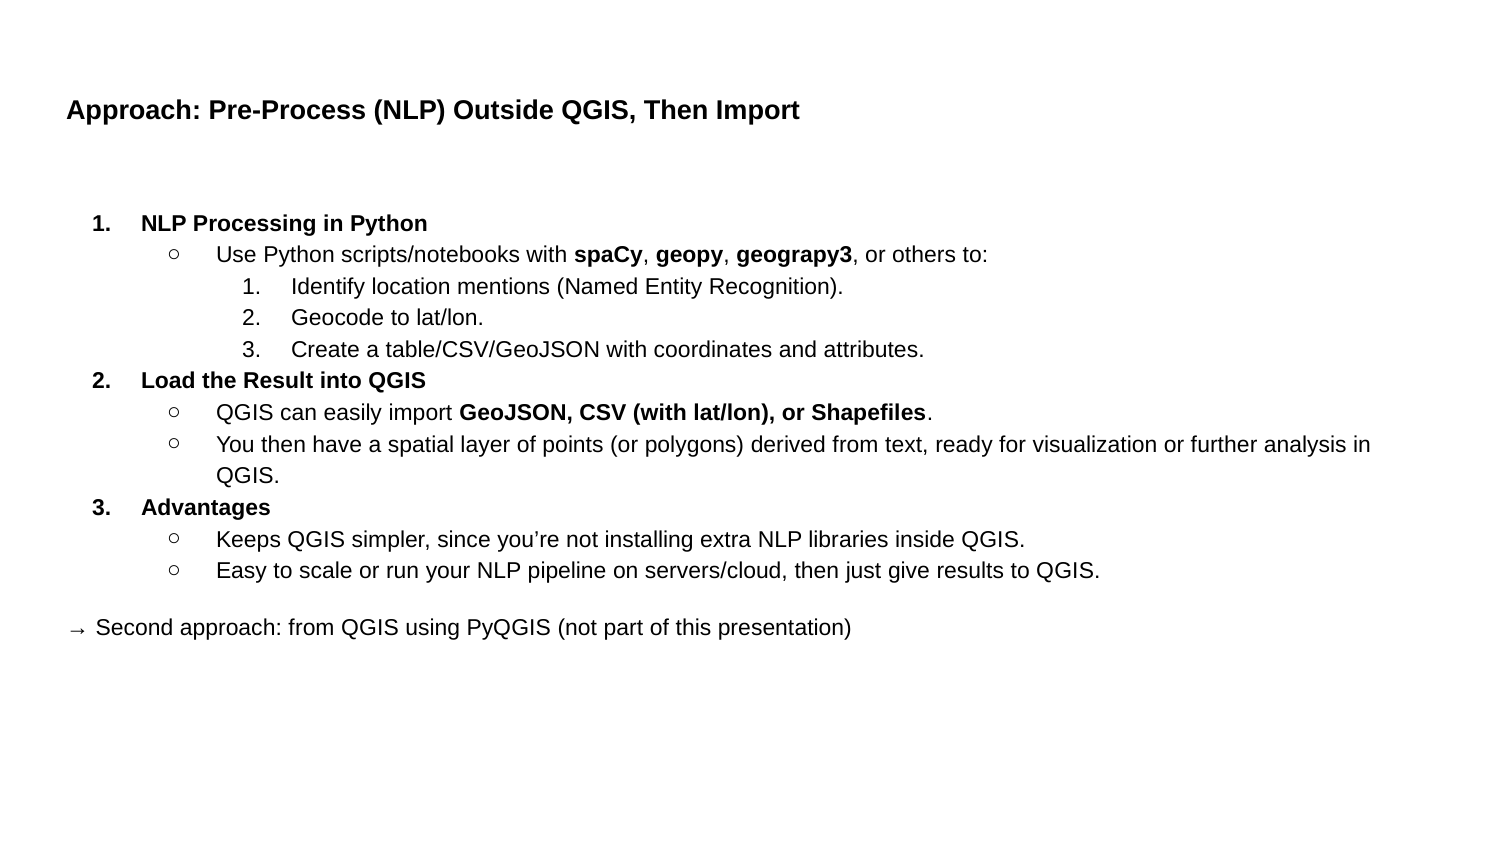

# Approach: Pre-Process (NLP) Outside QGIS, Then Import
NLP Processing in Python
Use Python scripts/notebooks with spaCy, geopy, geograpy3, or others to:
Identify location mentions (Named Entity Recognition).
Geocode to lat/lon.
Create a table/CSV/GeoJSON with coordinates and attributes.
Load the Result into QGIS
QGIS can easily import GeoJSON, CSV (with lat/lon), or Shapefiles.
You then have a spatial layer of points (or polygons) derived from text, ready for visualization or further analysis in QGIS.
Advantages
Keeps QGIS simpler, since you’re not installing extra NLP libraries inside QGIS.
Easy to scale or run your NLP pipeline on servers/cloud, then just give results to QGIS.
→ Second approach: from QGIS using PyQGIS (not part of this presentation)